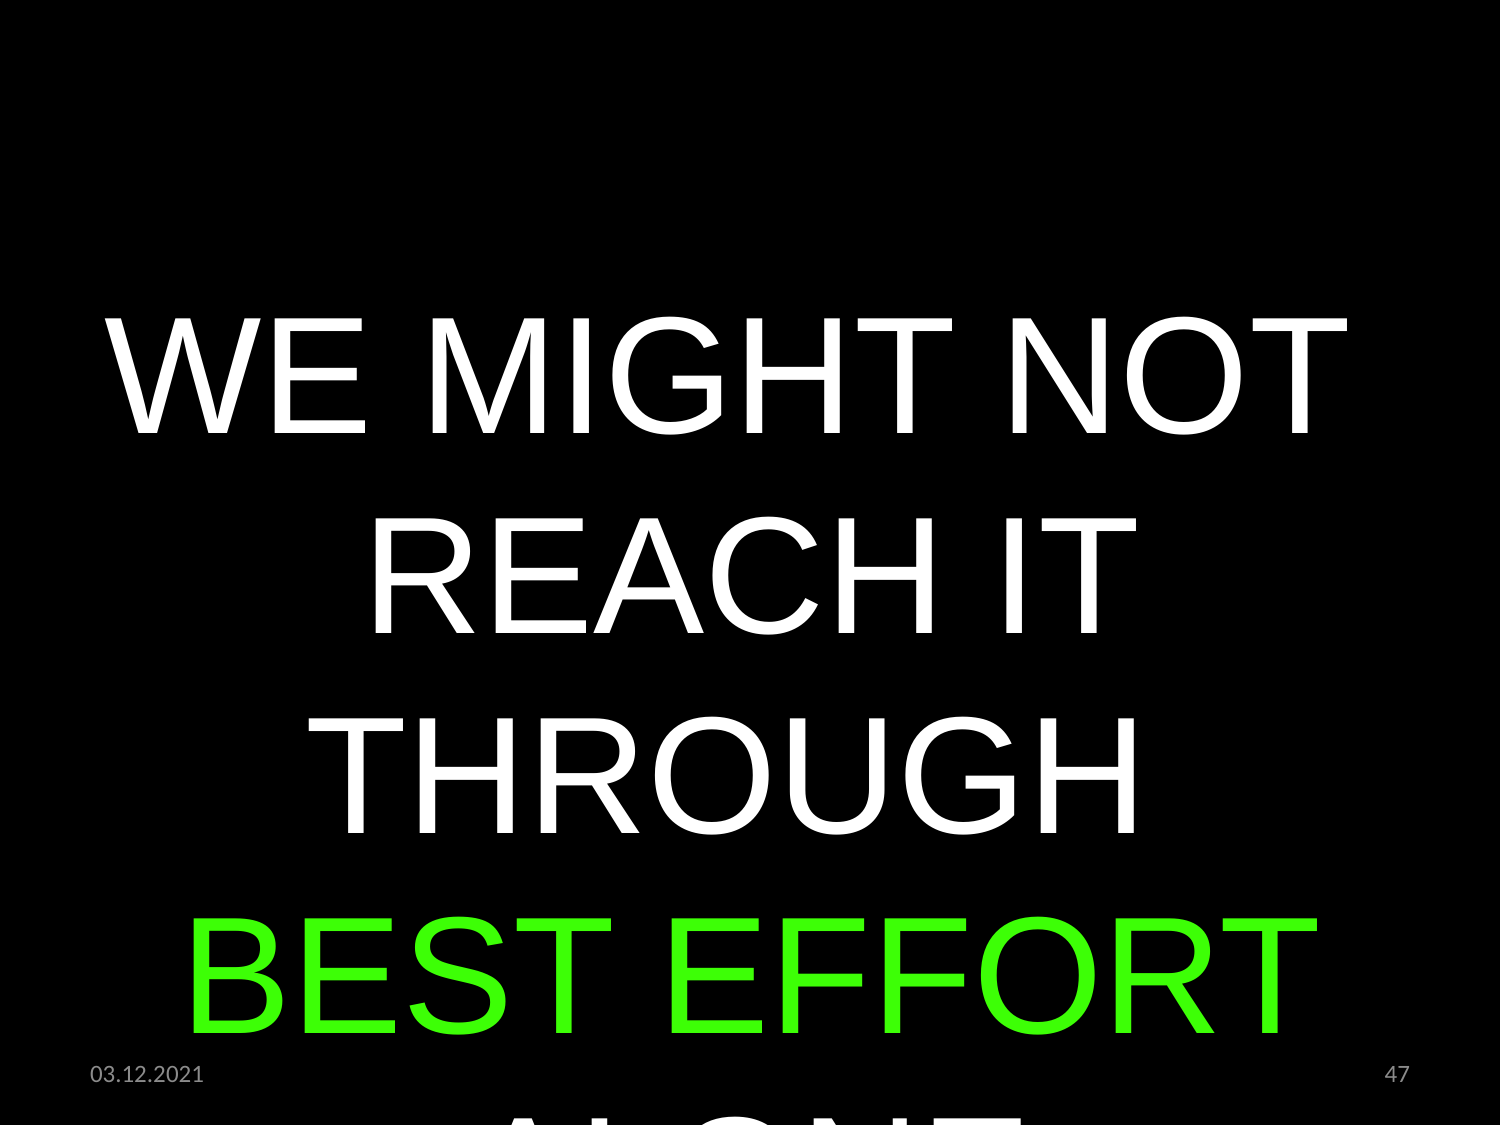

WE MIGHT NOT
REACH IT THROUGH
BEST EFFORT ALONE
03.12.2021
47